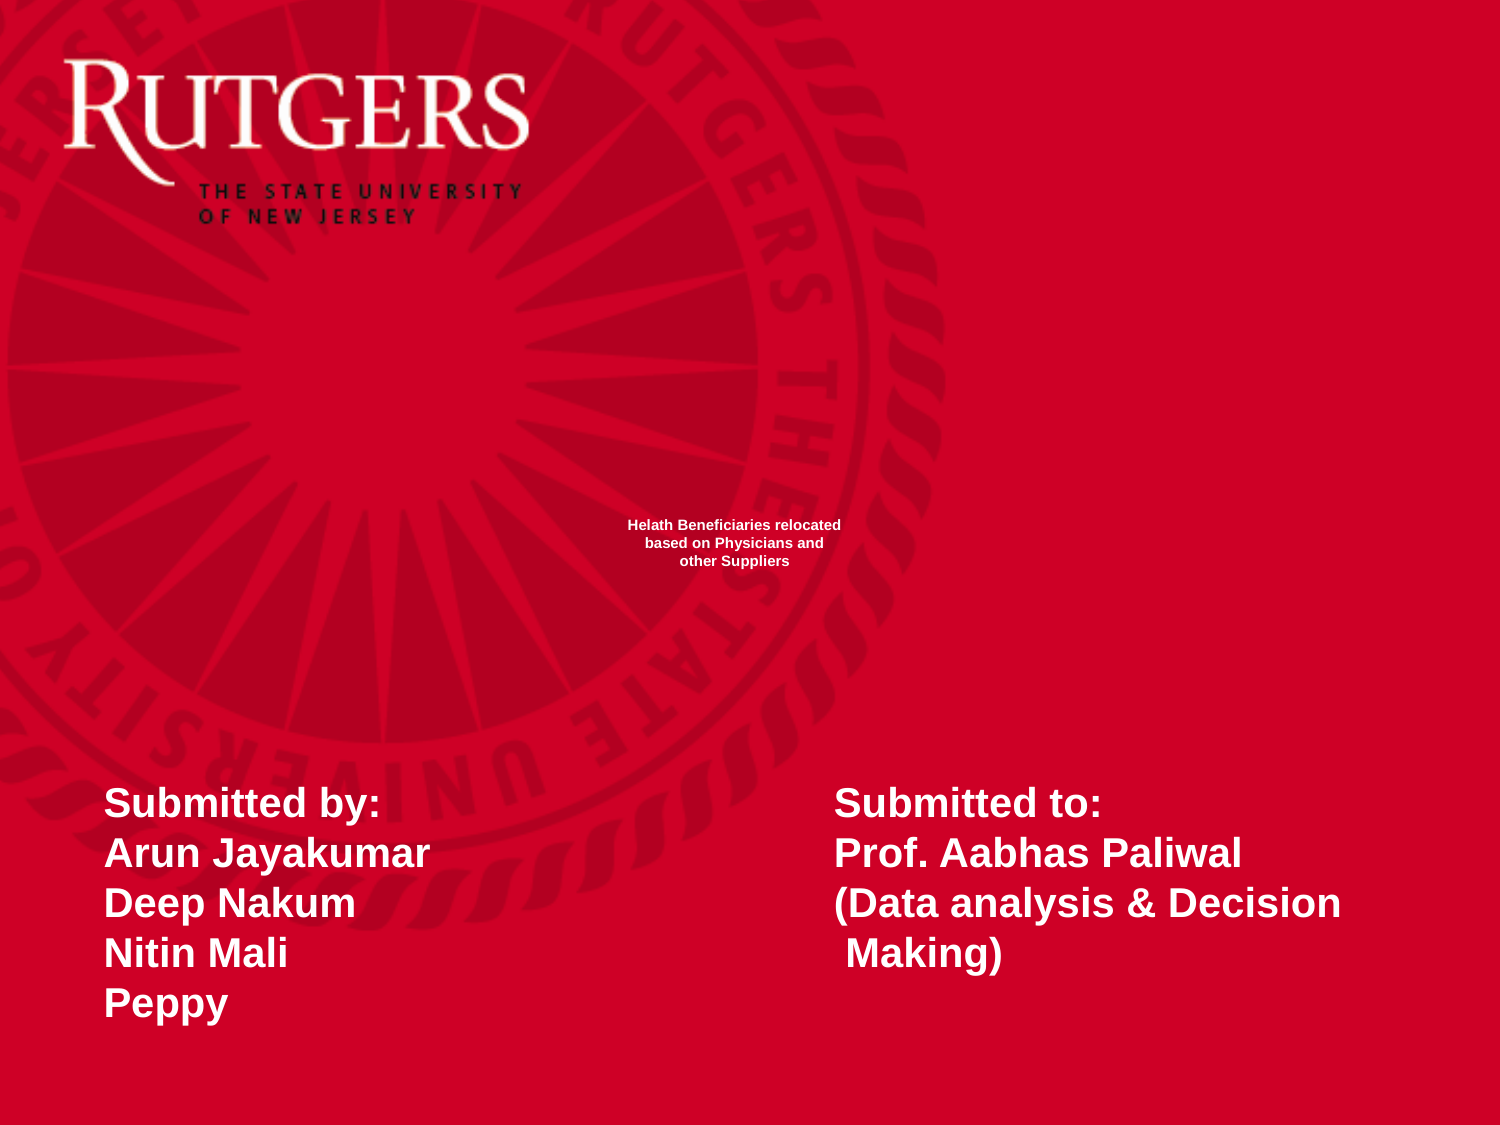

# Helath Beneficiaries relocated based on Physicians and other Suppliers
Submitted by:
Arun Jayakumar
Deep Nakum
Nitin Mali
Peppy
Submitted to:
Prof. Aabhas Paliwal
(Data analysis & Decision
 Making)